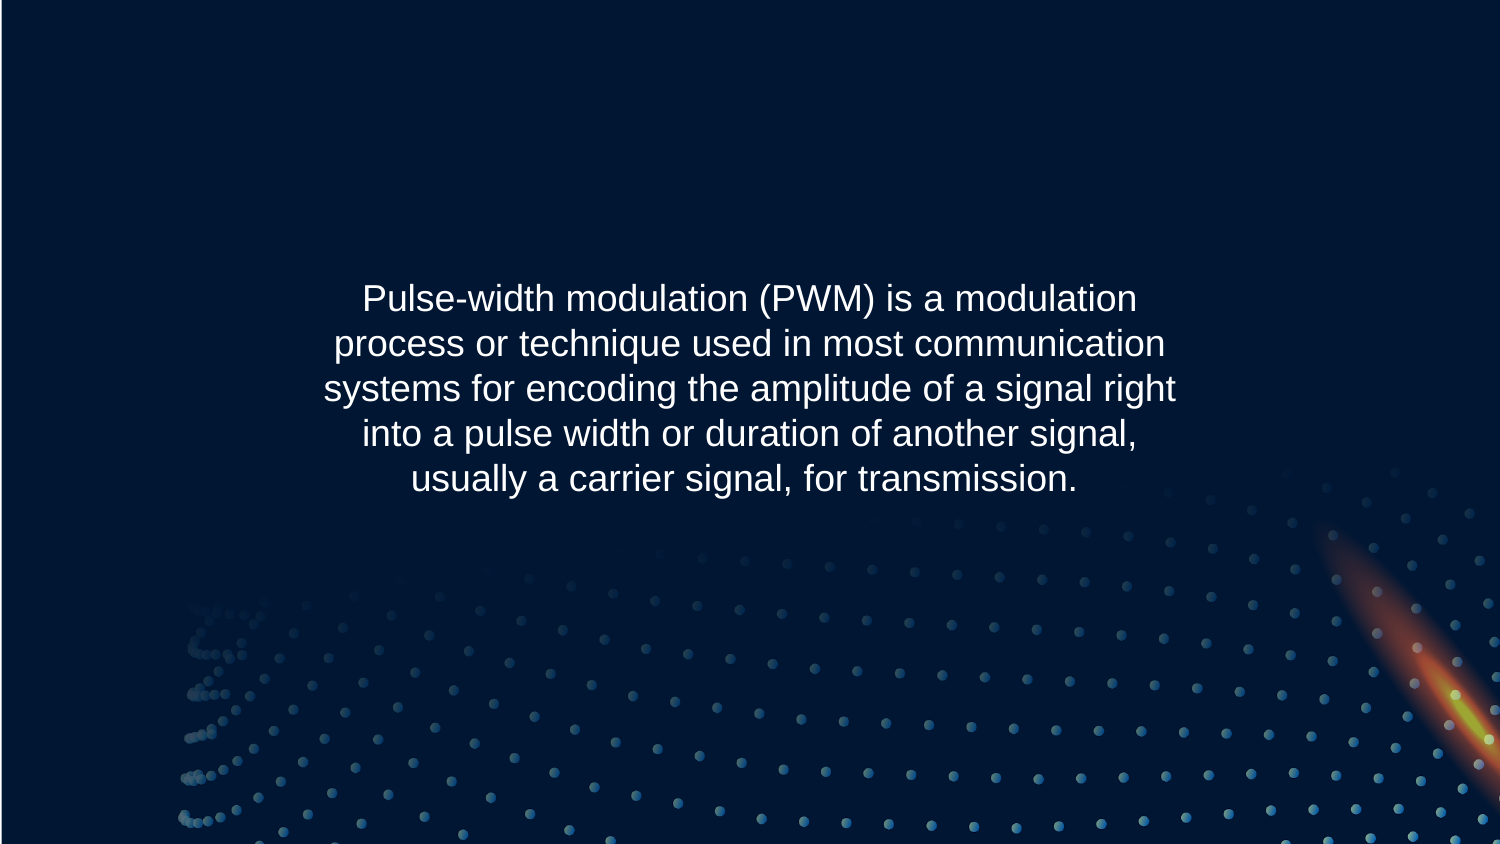

# Pulse-width modulation (PWM) is a modulation process or technique used in most communication systems for encoding the amplitude of a signal right into a pulse width or duration of another signal, usually a carrier signal, for transmission.